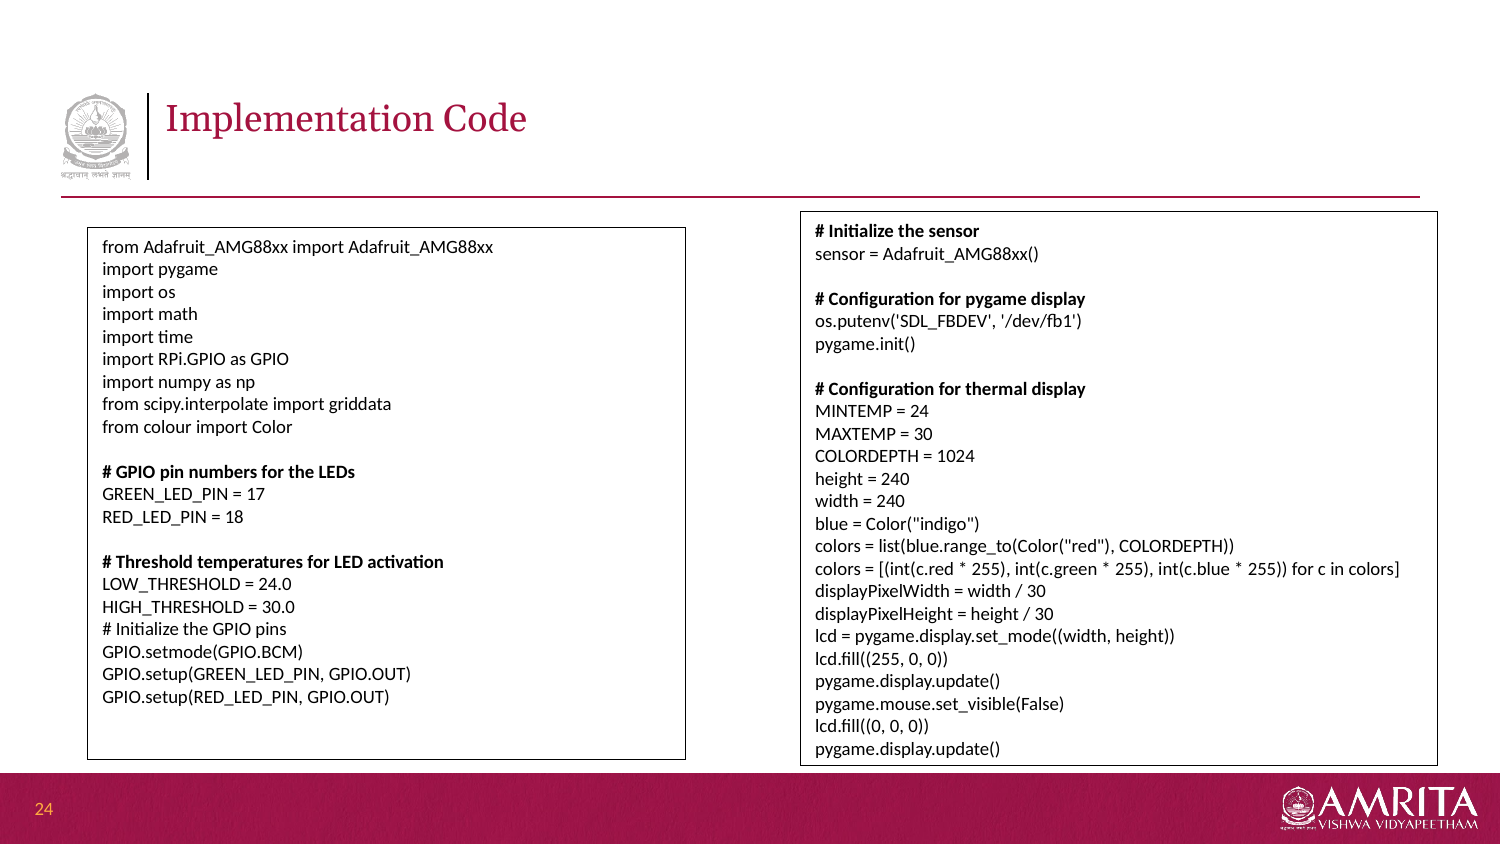

# Implementation Code

# Initialize the sensor
sensor = Adafruit_AMG88xx()

# Configuration for pygame display
os.putenv('SDL_FBDEV', '/dev/fb1')
pygame.init()

# Configuration for thermal display
MINTEMP = 24
MAXTEMP = 30
COLORDEPTH = 1024
height = 240
width = 240
blue = Color("indigo")
colors = list(blue.range_to(Color("red"), COLORDEPTH))
colors = [(int(c.red * 255), int(c.green * 255), int(c.blue * 255)) for c in colors]
displayPixelWidth = width / 30
displayPixelHeight = height / 30
lcd = pygame.display.set_mode((width, height))
lcd.fill((255, 0, 0))
pygame.display.update()
pygame.mouse.set_visible(False)
lcd.fill((0, 0, 0))
pygame.display.update()
from Adafruit_AMG88xx import Adafruit_AMG88xx
import pygame
import os
import math
import time
import RPi.GPIO as GPIO
import numpy as np
from scipy.interpolate import griddata
from colour import Color

# GPIO pin numbers for the LEDs
GREEN_LED_PIN = 17
RED_LED_PIN = 18

# Threshold temperatures for LED activation
LOW_THRESHOLD = 24.0
HIGH_THRESHOLD = 30.0
# Initialize the GPIO pins
GPIO.setmode(GPIO.BCM)
GPIO.setup(GREEN_LED_PIN, GPIO.OUT)
GPIO.setup(RED_LED_PIN, GPIO.OUT)

24